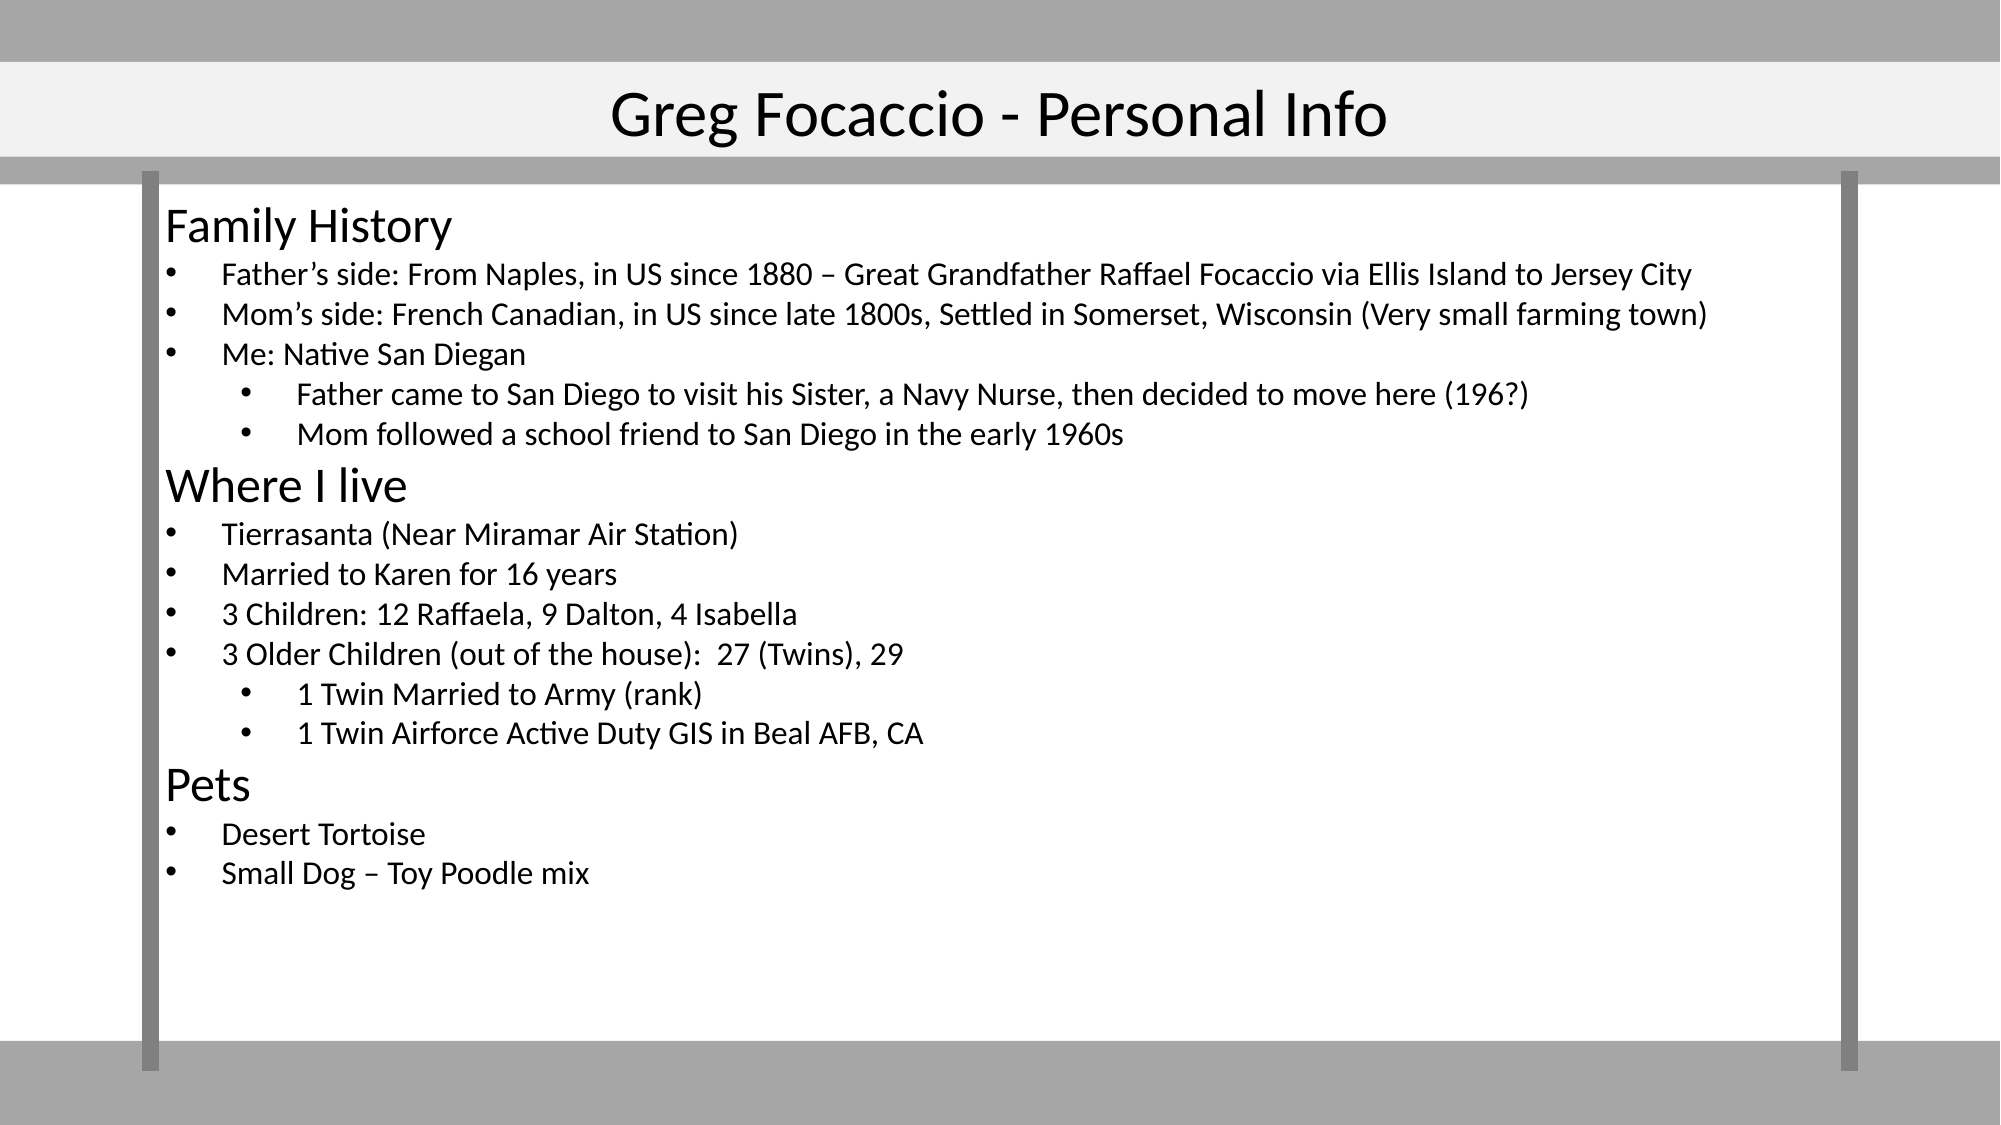

Greg Focaccio - Personal Info
Family History
Father’s side: From Naples, in US since 1880 – Great Grandfather Raffael Focaccio via Ellis Island to Jersey City
Mom’s side: French Canadian, in US since late 1800s, Settled in Somerset, Wisconsin (Very small farming town)
Me: Native San Diegan
Father came to San Diego to visit his Sister, a Navy Nurse, then decided to move here (196?)
Mom followed a school friend to San Diego in the early 1960s
Where I live
Tierrasanta (Near Miramar Air Station)
Married to Karen for 16 years
3 Children: 12 Raffaela, 9 Dalton, 4 Isabella
3 Older Children (out of the house):  27 (Twins), 29
1 Twin Married to Army (rank)
1 Twin Airforce Active Duty GIS in Beal AFB, CA
Pets
Desert Tortoise
Small Dog – Toy Poodle mix